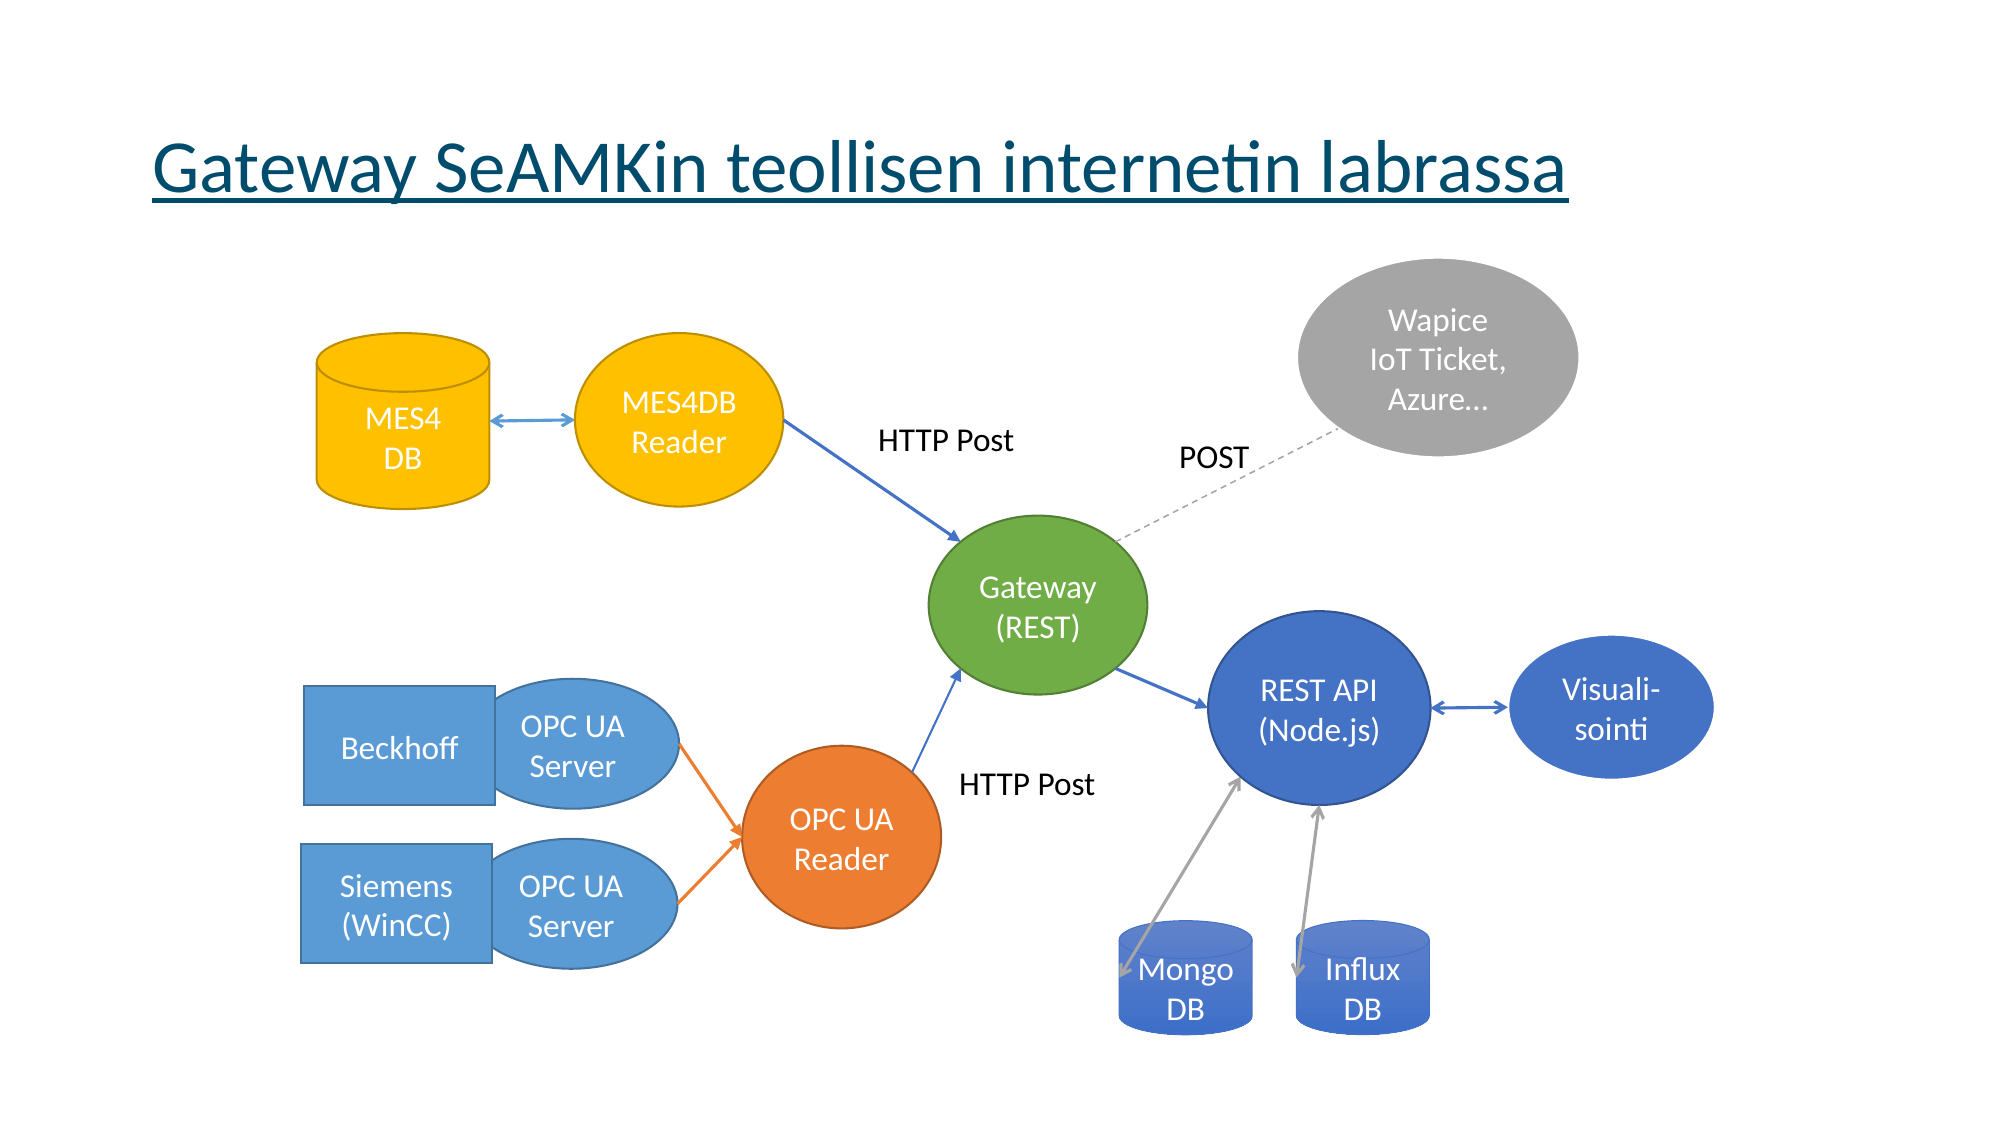

# Gateway SeAMKin teollisen internetin labrassa
Wapice
IoT Ticket,
Azure…
MES4
DB
MES4DB Reader
HTTP Post
POST
Gateway
(REST)
REST API
(Node.js)
Visuali-sointi
OPC UA
Server
Beckhoff
OPC UA Reader
HTTP Post
OPC UA
Server
Siemens
(WinCC)
Influx
DB
MongoDB